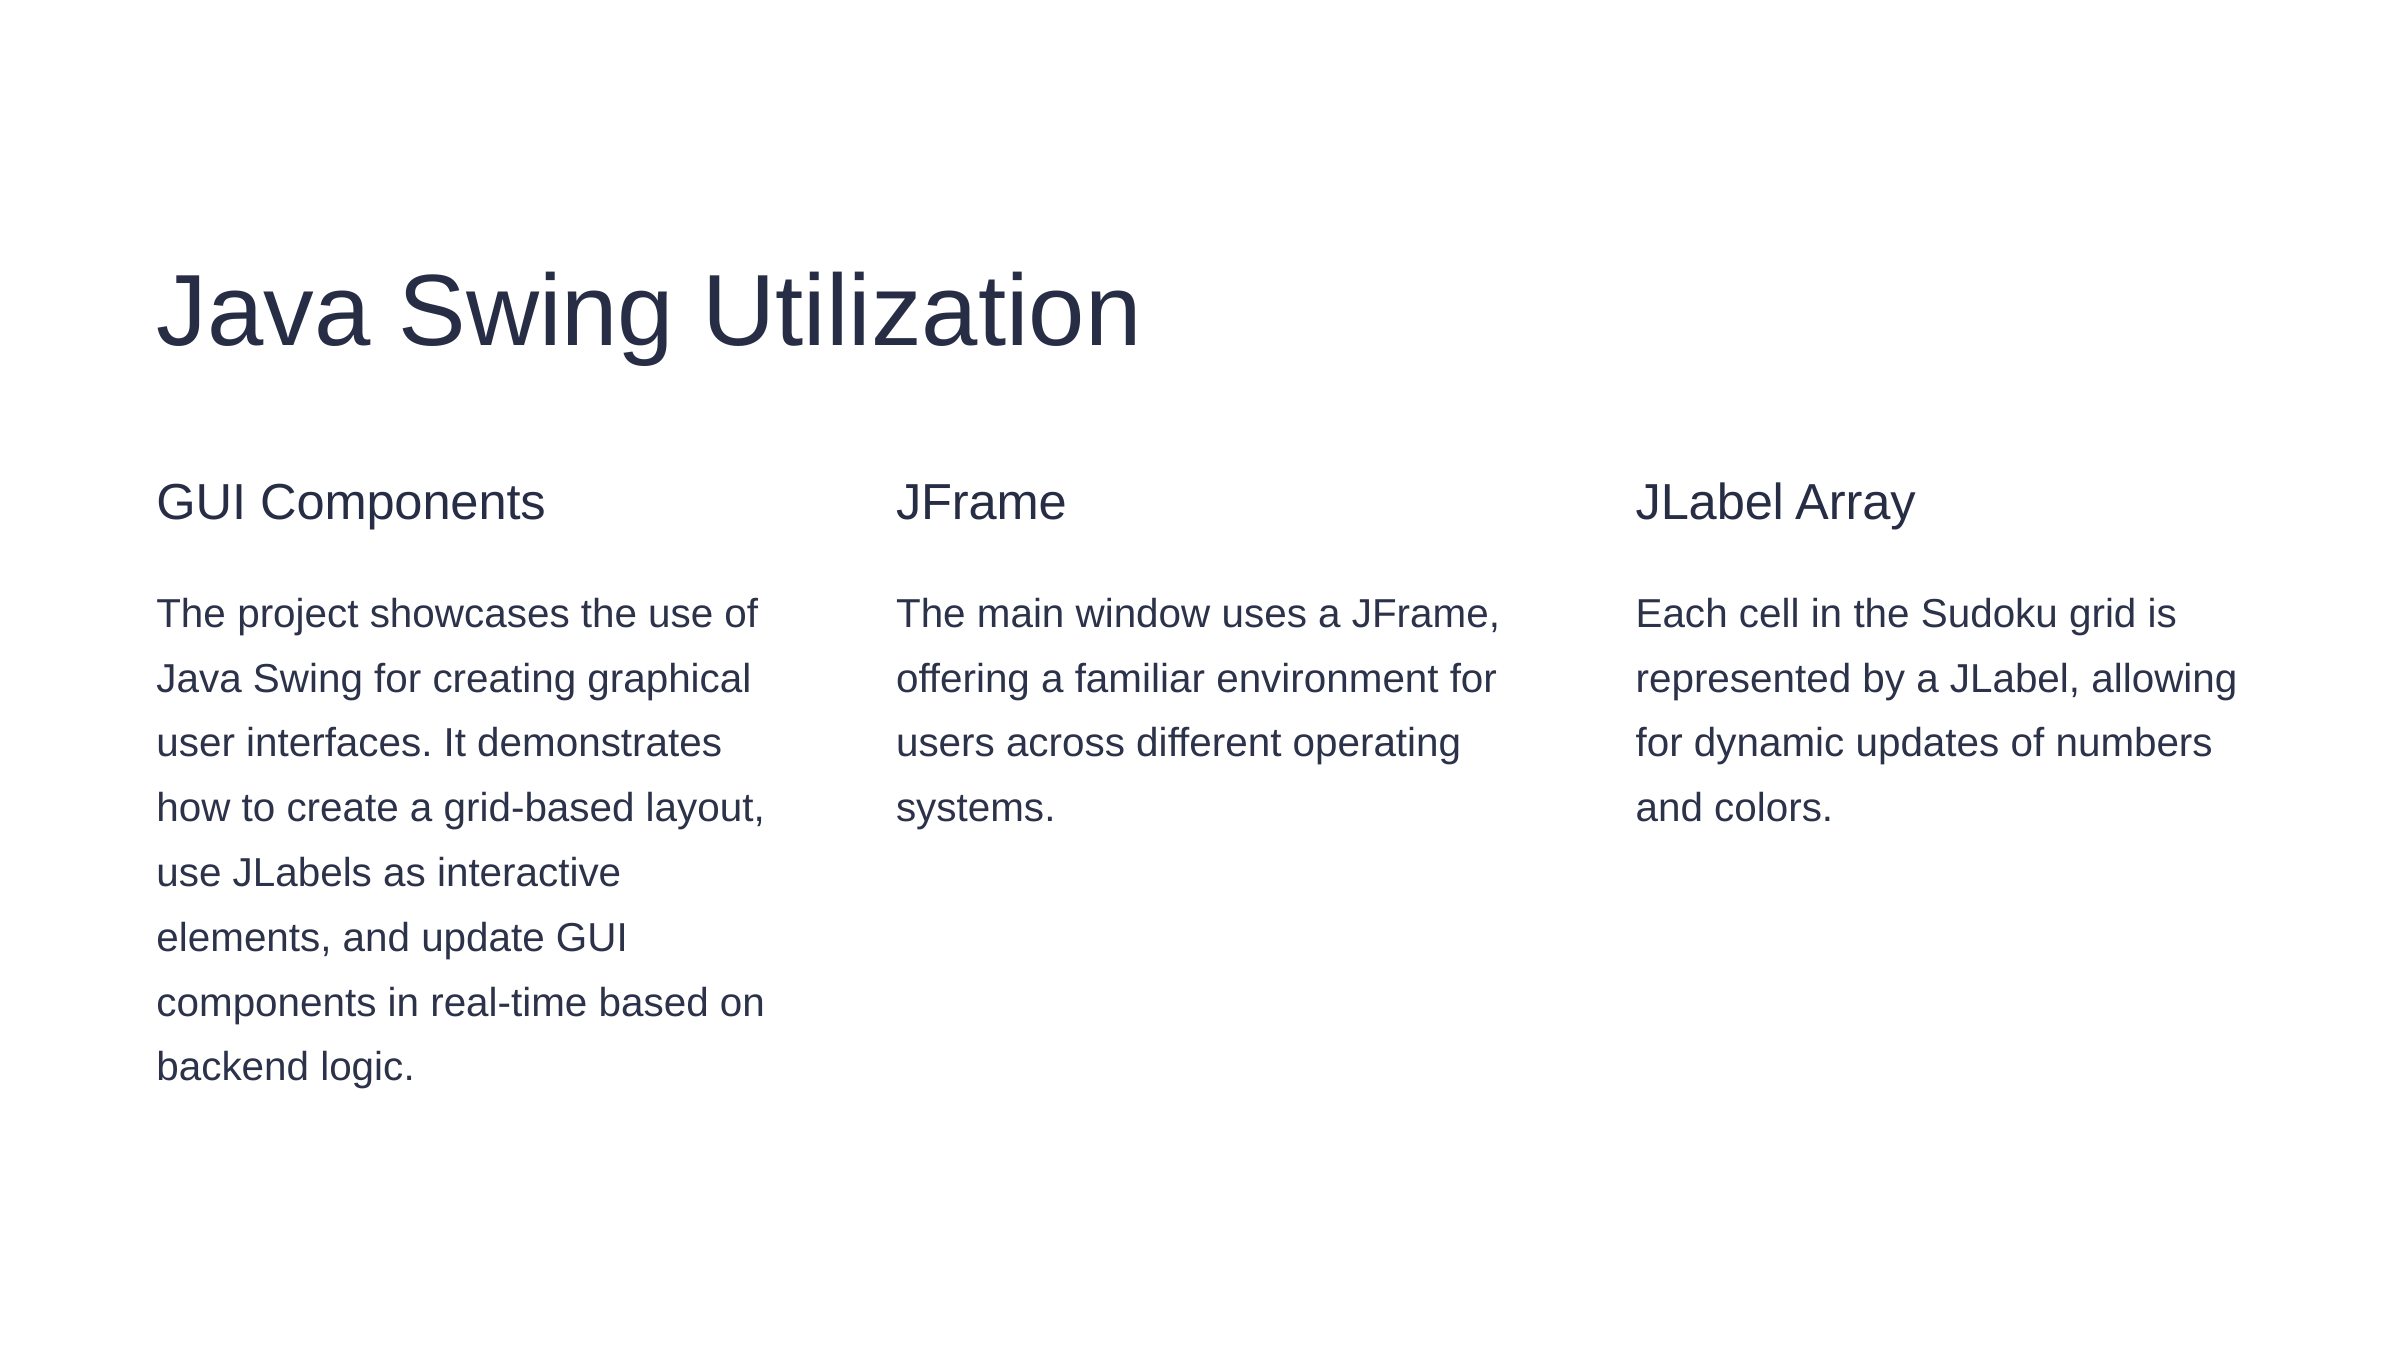

Java Swing Utilization
GUI Components
JFrame
JLabel Array
The project showcases the use of Java Swing for creating graphical user interfaces. It demonstrates how to create a grid-based layout, use JLabels as interactive elements, and update GUI components in real-time based on backend logic.
The main window uses a JFrame, offering a familiar environment for users across different operating systems.
Each cell in the Sudoku grid is represented by a JLabel, allowing for dynamic updates of numbers and colors.